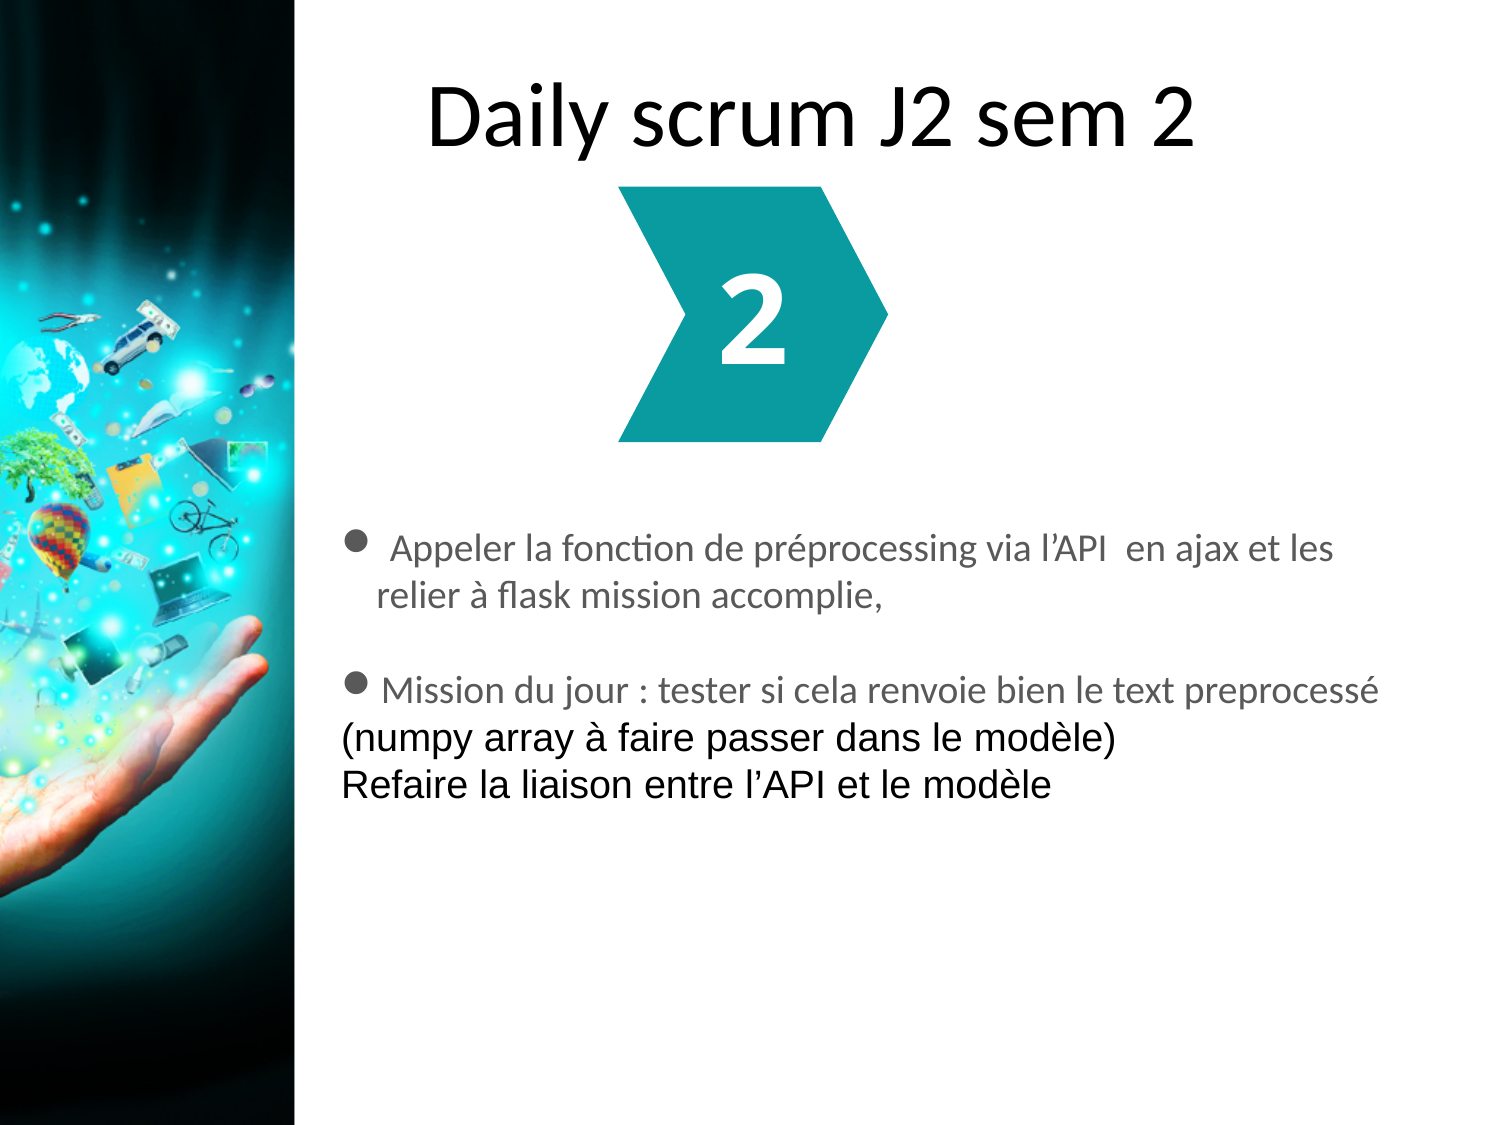

Daily scrum J2 sem 2

2
4

4

 Appeler la fonction de préprocessing via l’API  en ajax et les relier à flask mission accomplie,

Mission du jour : tester si cela renvoie bien le text preprocessé
(numpy array à faire passer dans le modèle)
Refaire la liaison entre l’API et le modèle